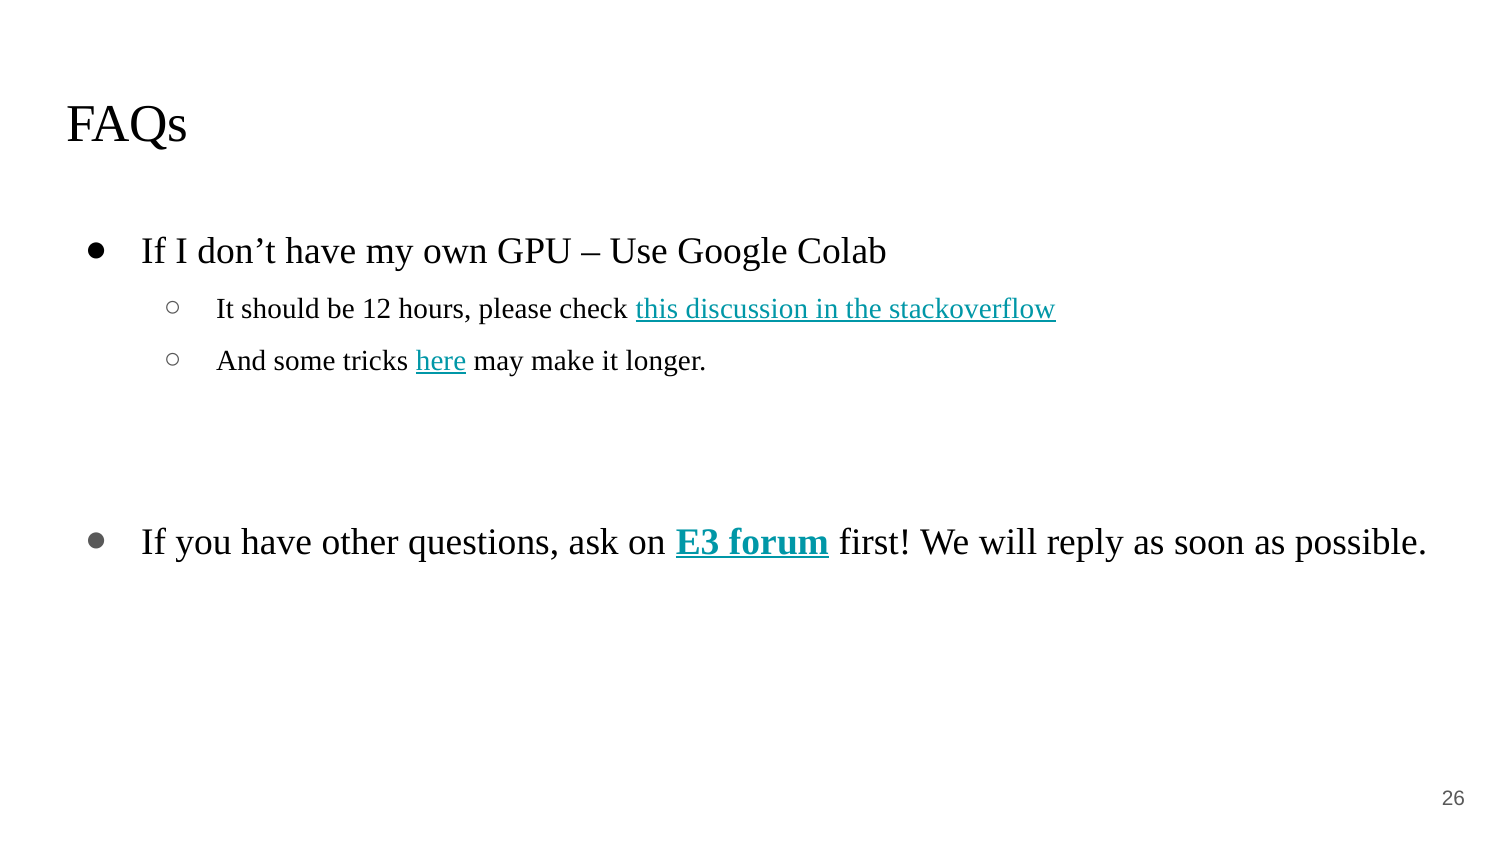

# FAQs
If I don’t have my own GPU – Use Google Colab
It should be 12 hours, please check this discussion in the stackoverflow
And some tricks here may make it longer.

If you have other questions, ask on E3 forum first! We will reply as soon as possible.
26